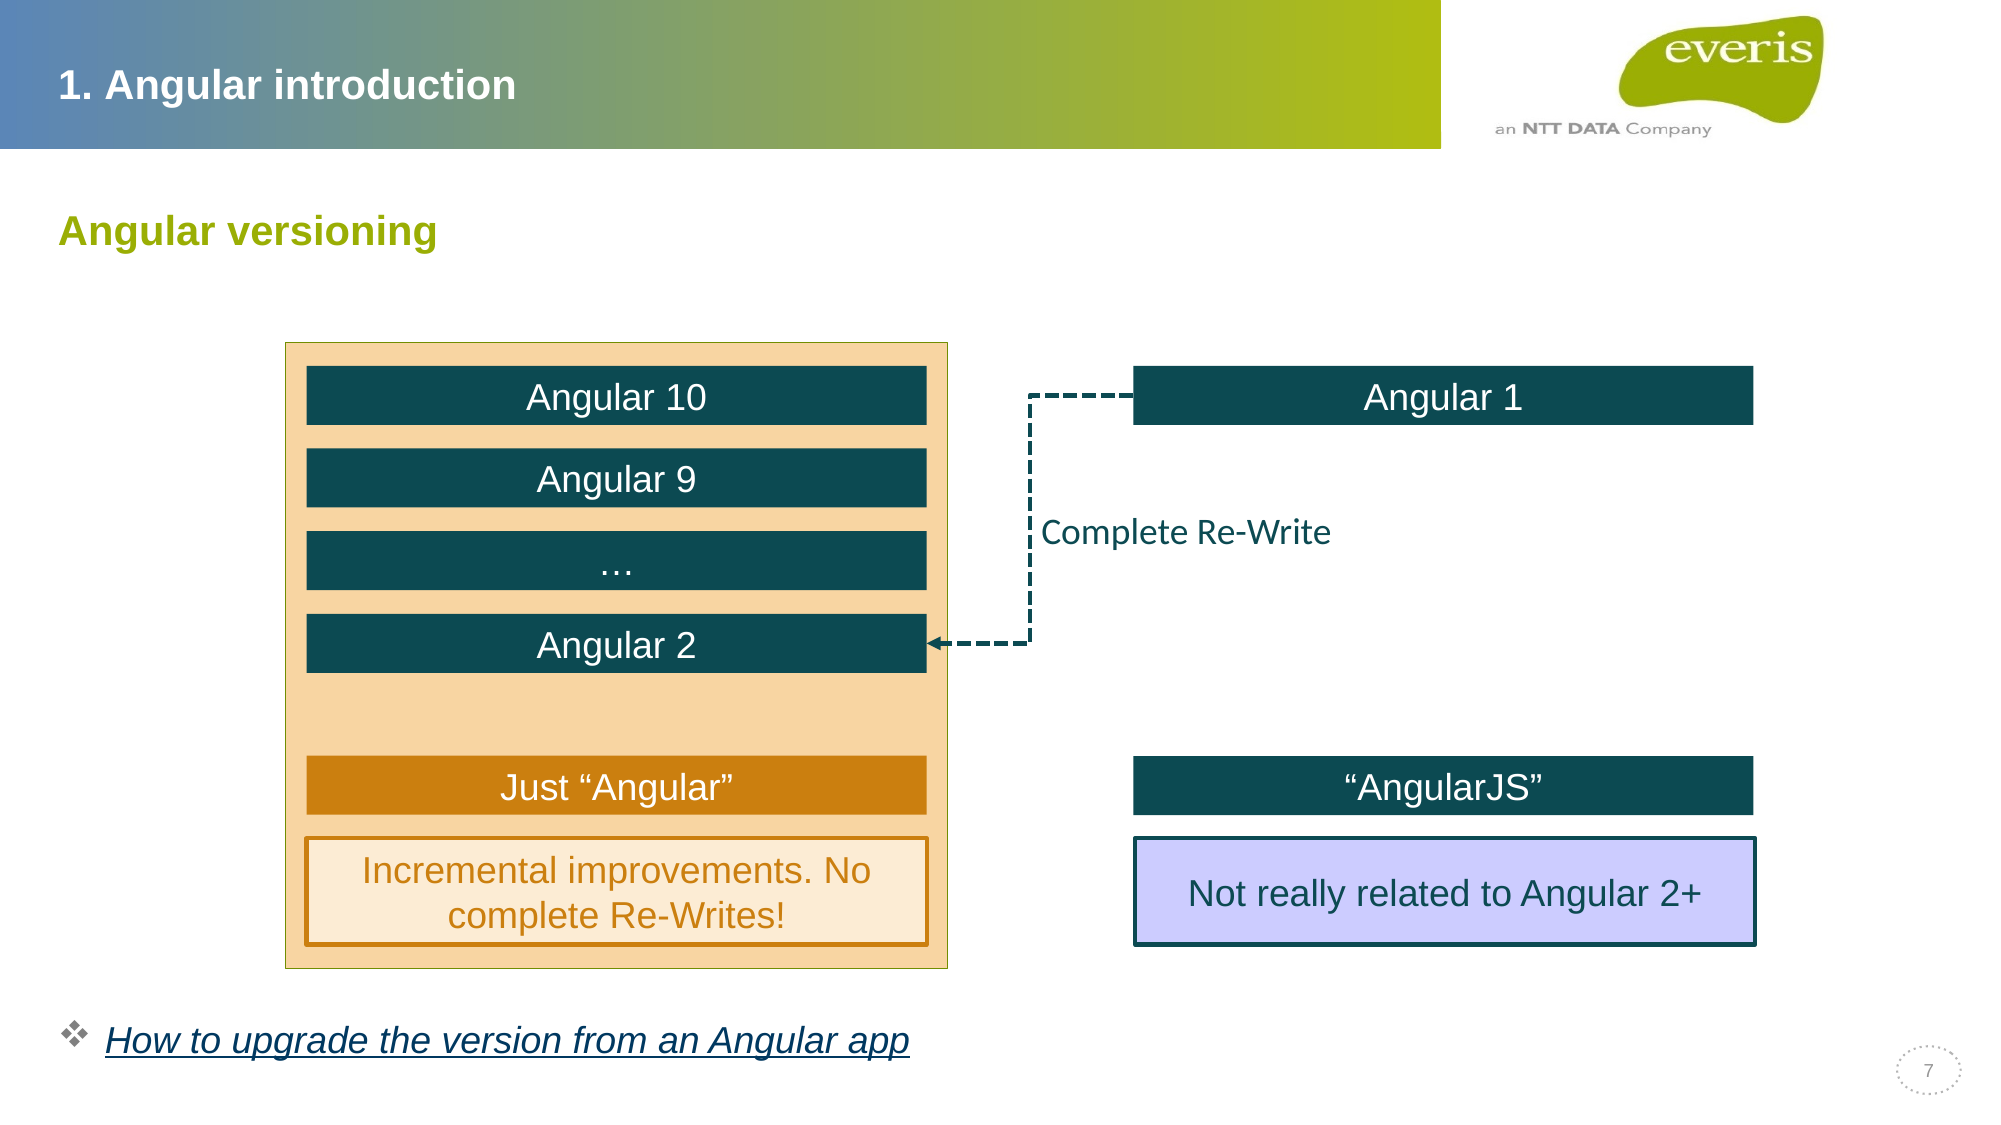

# 1. Angular introduction
Angular versioning

Angular 10
Angular 1
Angular 9
Complete Re-Write
…
Angular 2
Just “Angular”
“AngularJS”
Incremental improvements. No complete Re-Writes!
Not really related to Angular 2+
How to upgrade the version from an Angular app